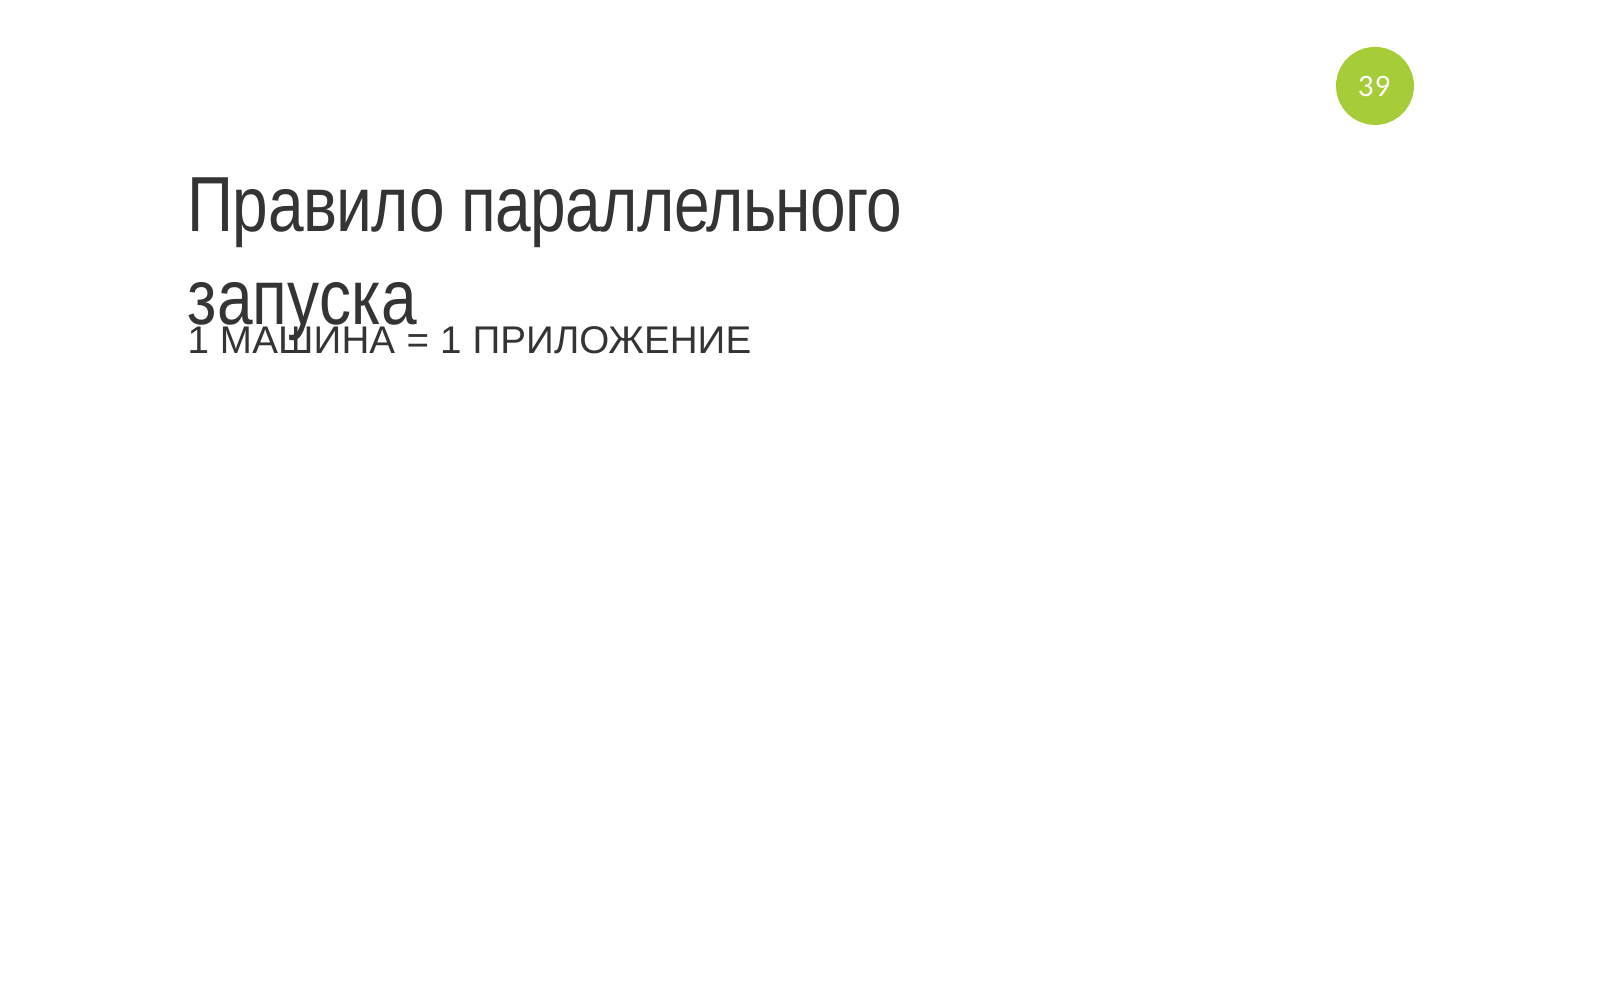

39
Правило параллельного запуска
1 МАШИНА = 1 ПРИЛОЖЕНИЕ